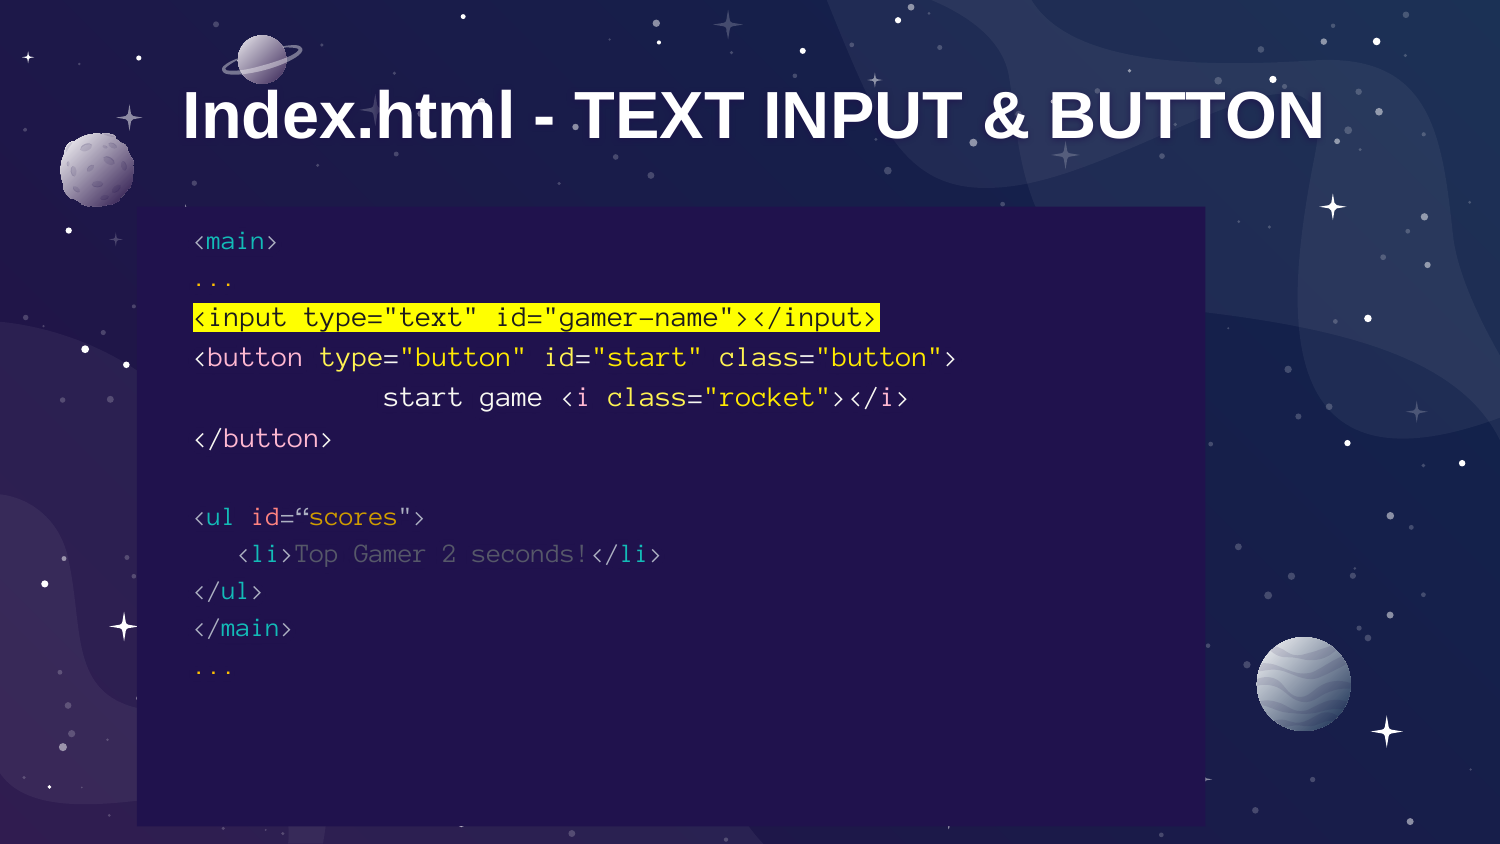

# Index.html - TEXT INPUT & BUTTON

<main>
...
<input type="text" id="gamer-name"></input>
<button type="button" id="start" class="button">
            start game <i class="rocket"></i>
</button>

<ul id=“scores">
   <li>Top Gamer 2 seconds!</li>
</ul>
</main>
...